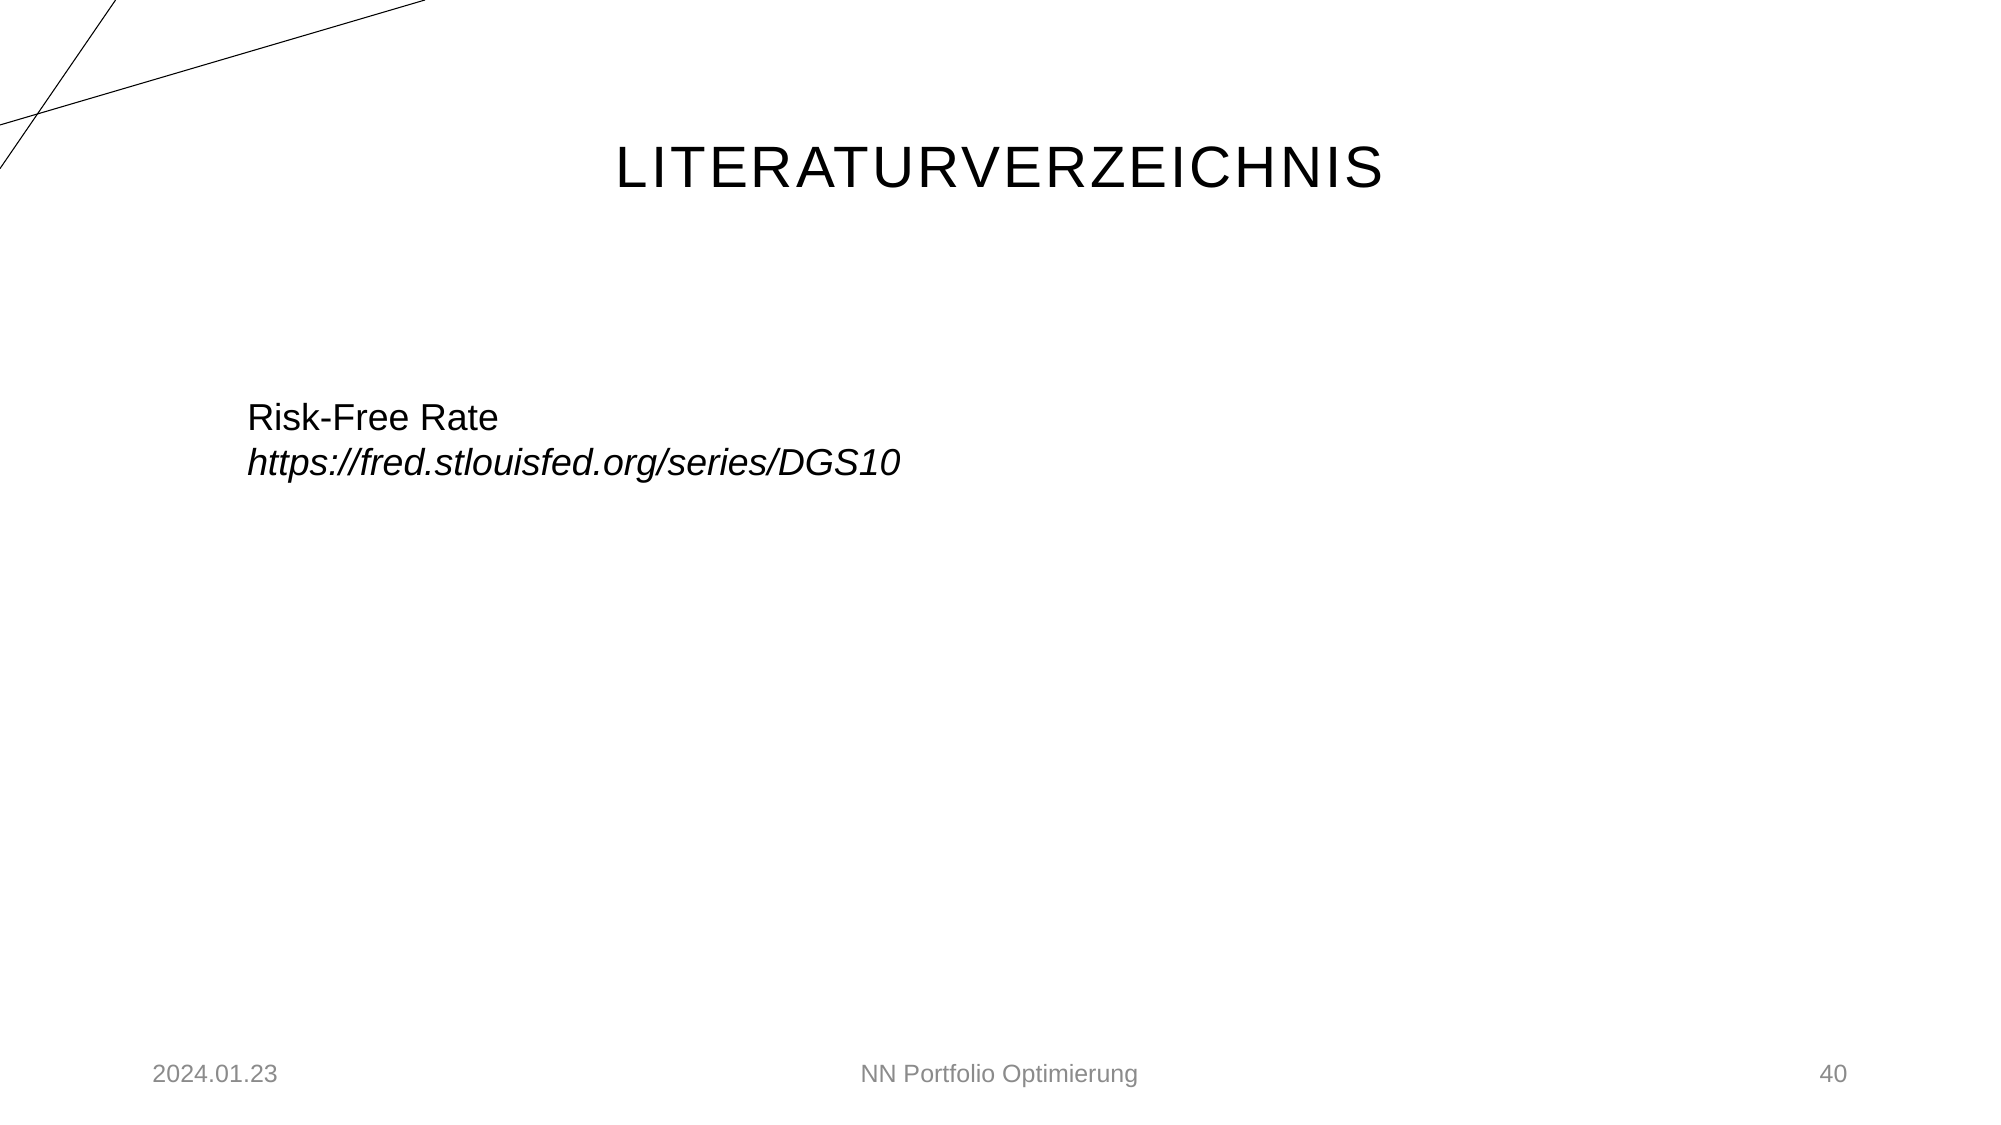

# Literaturverzeichnis
Risk-Free Rate
https://fred.stlouisfed.org/series/DGS10
2024.01.23
NN Portfolio Optimierung
40